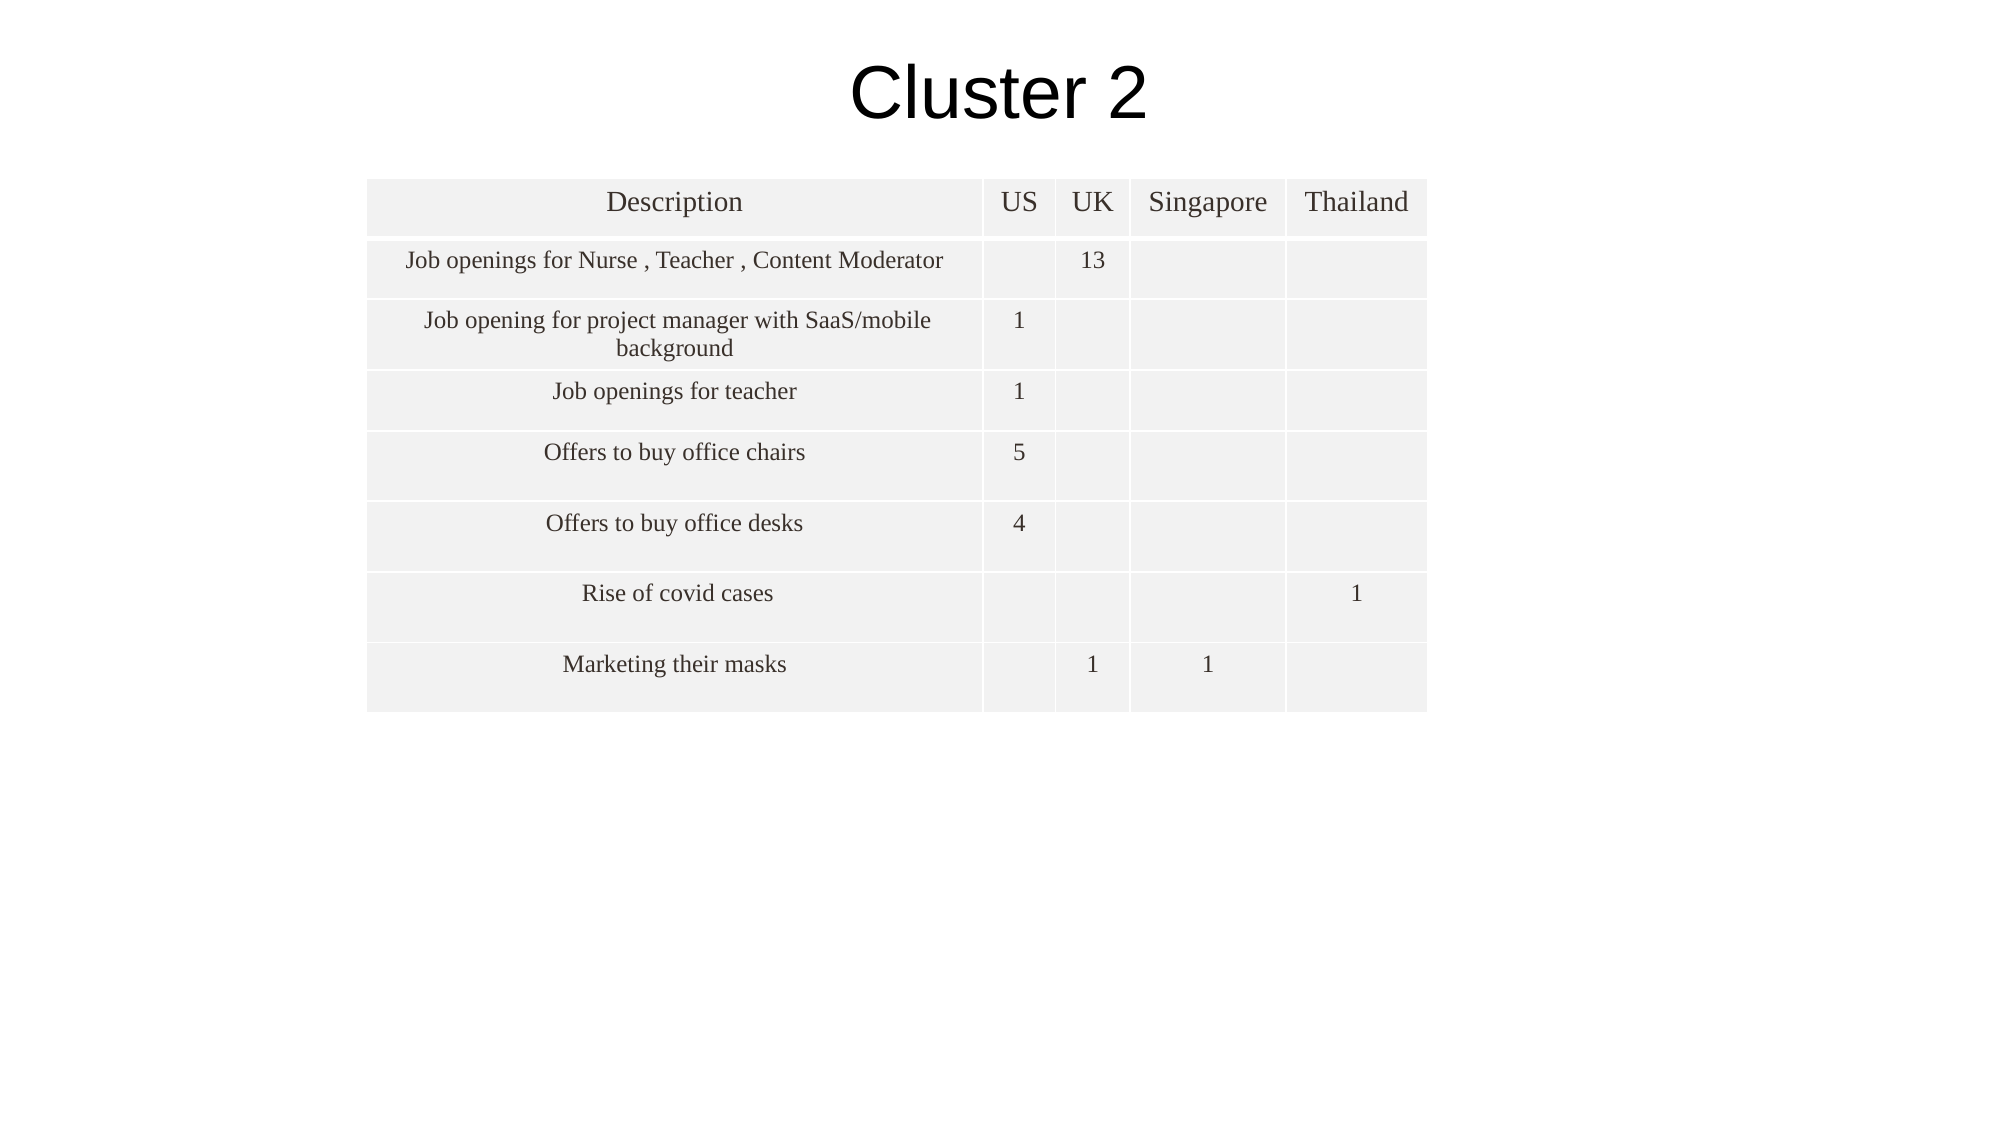

# Cluster 2
| Description | US | UK | Singapore | Thailand |
| --- | --- | --- | --- | --- |
| Job openings for Nurse , Teacher , Content Moderator |  | 13 |  |  |
| Job opening for project manager with SaaS/mobile background | 1 |  |  |  |
| Job openings for teacher | 1 |  |  |  |
| Offers to buy office chairs | 5 |  |  |  |
| Offers to buy office desks | 4 |  |  |  |
| Rise of covid cases |  |  |  | 1 |
| Marketing their masks |  | 1 | 1 |  |